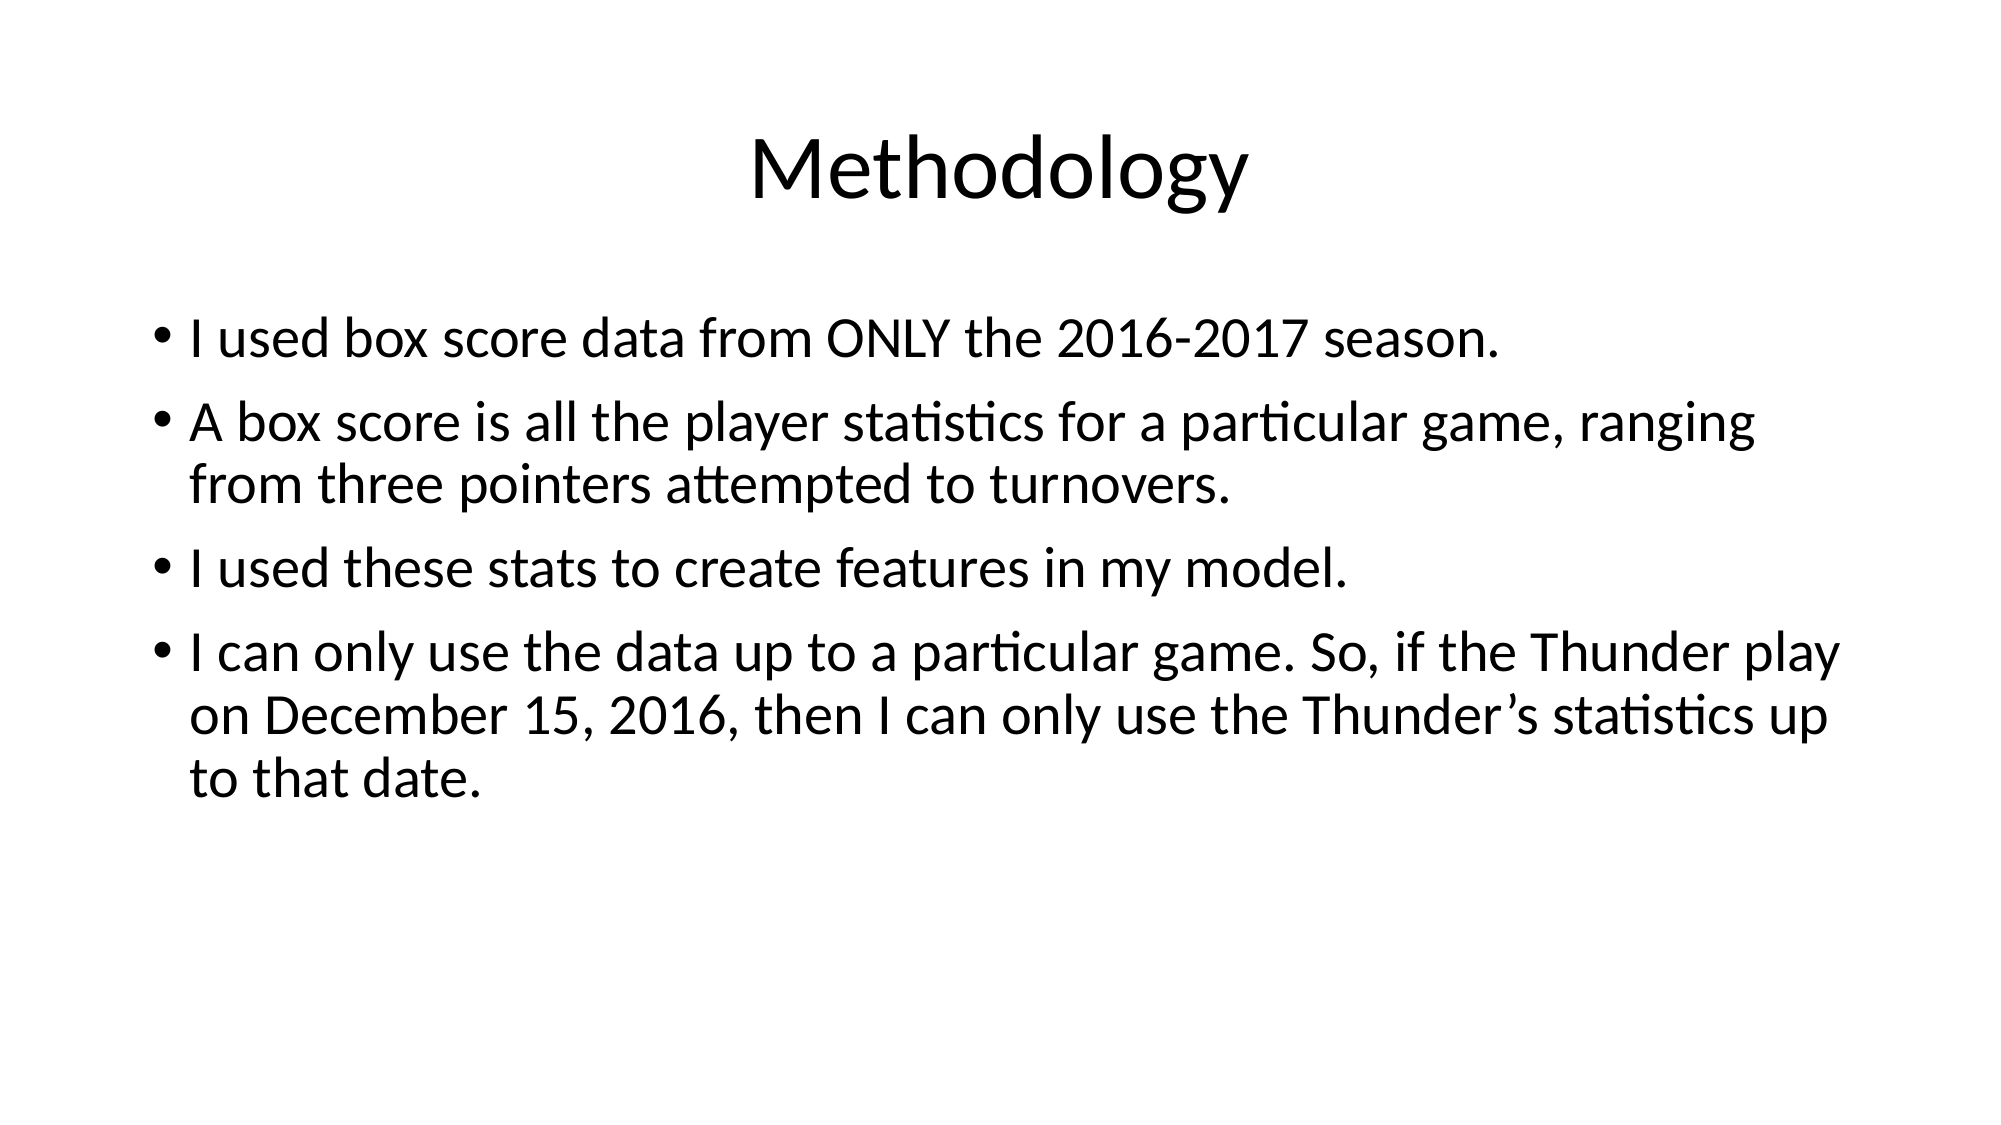

# Methodology
I used box score data from ONLY the 2016-2017 season.
A box score is all the player statistics for a particular game, ranging from three pointers attempted to turnovers.
I used these stats to create features in my model.
I can only use the data up to a particular game. So, if the Thunder play on December 15, 2016, then I can only use the Thunder’s statistics up to that date.